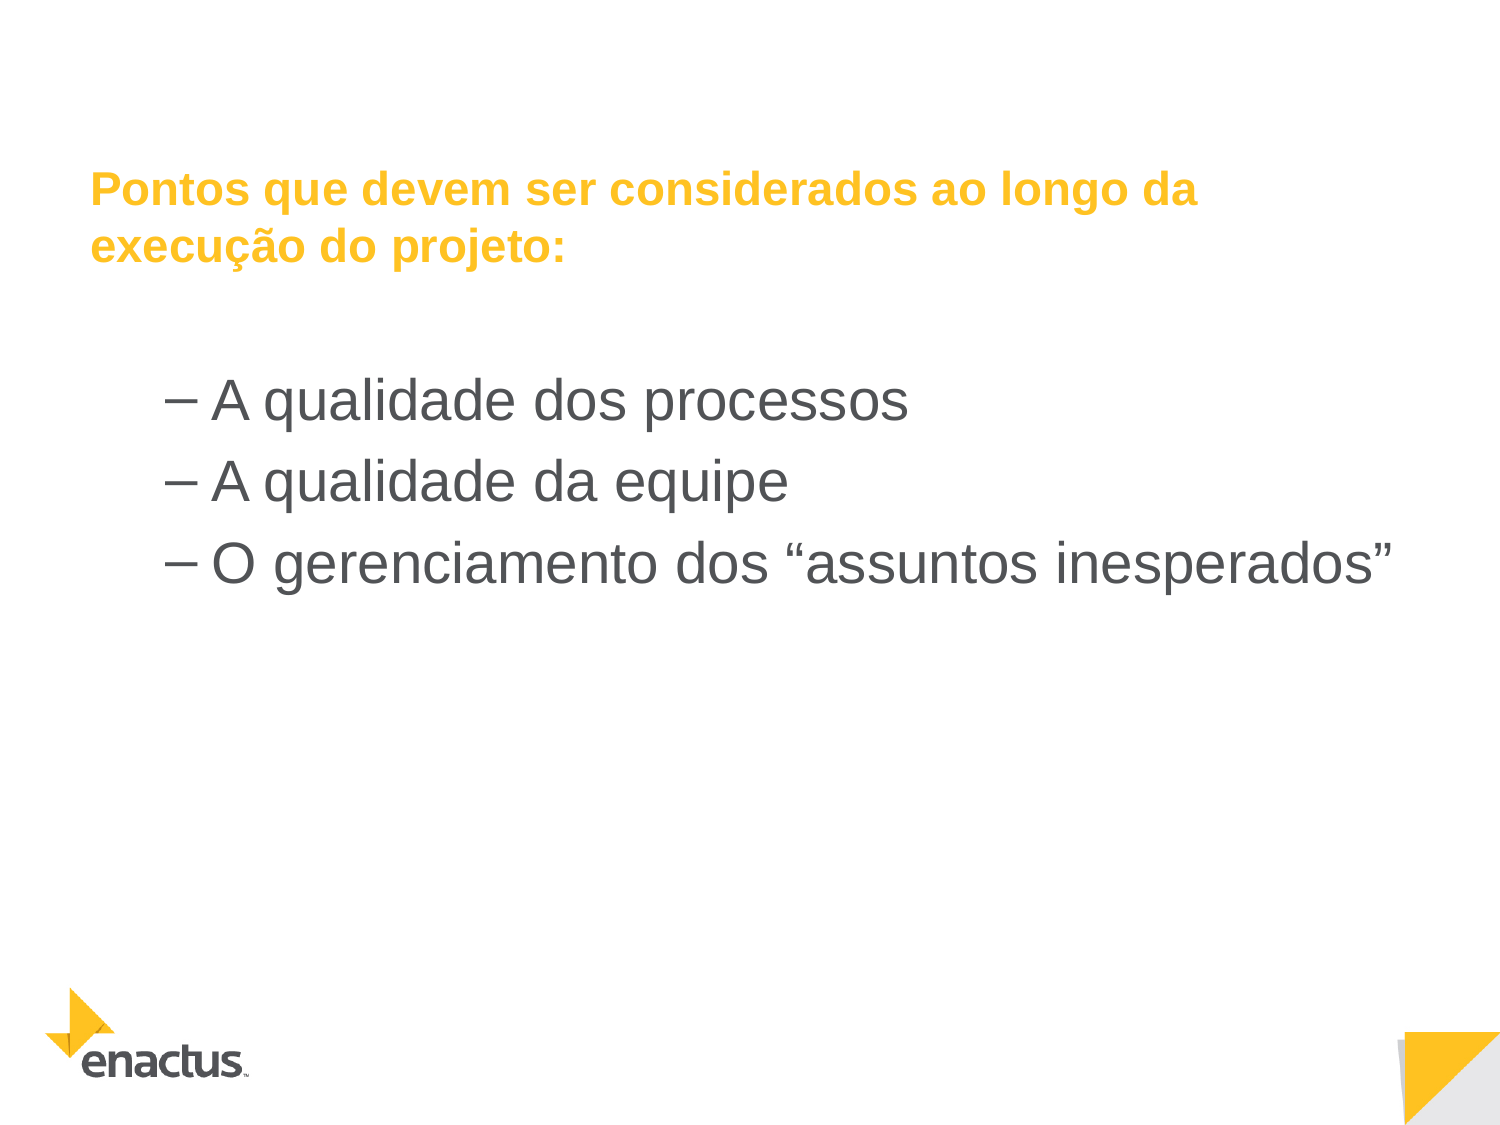

# Pontos que devem ser considerados ao longo da execução do projeto:

A qualidade dos processos
A qualidade da equipe
O gerenciamento dos “assuntos inesperados”